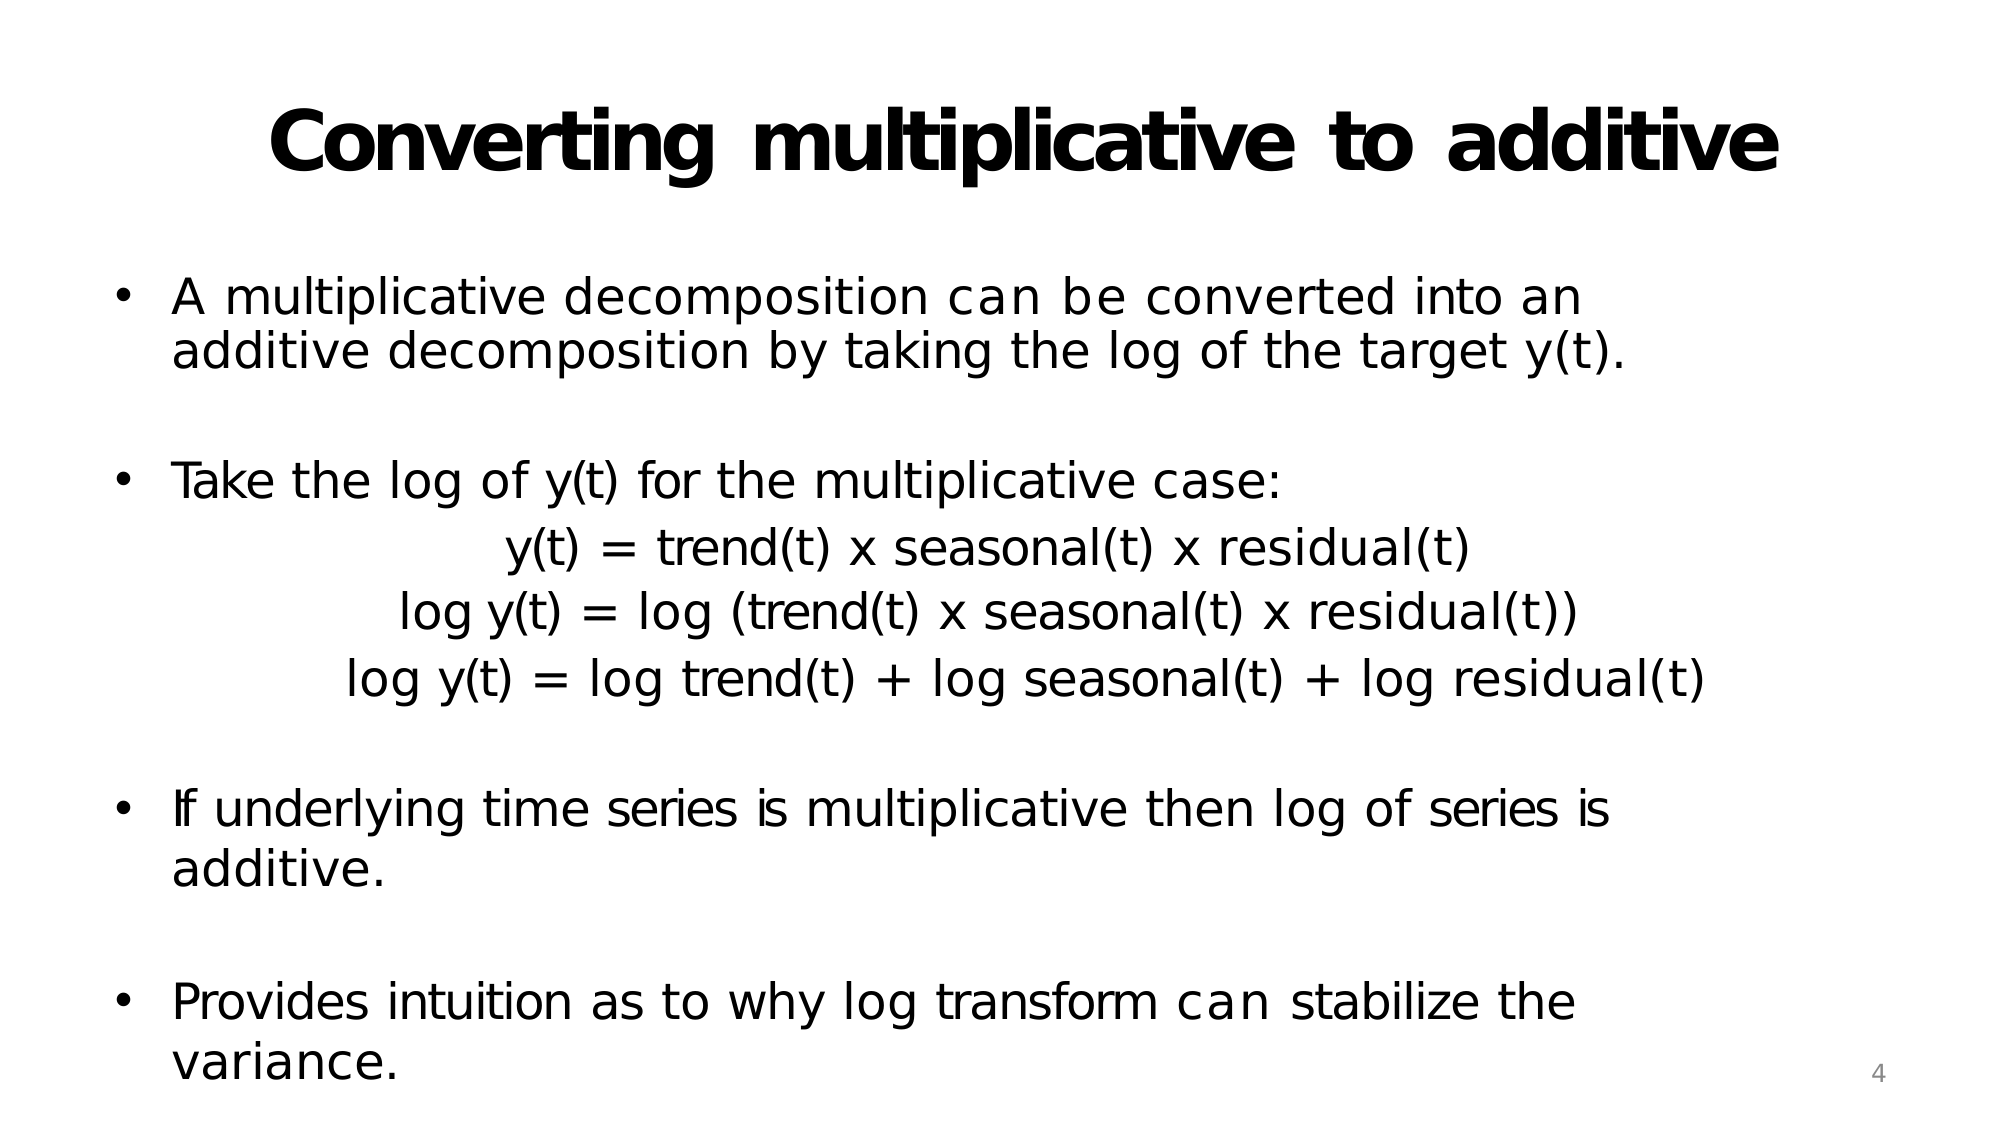

# Converting multiplicative to additive
A multiplicative decomposition can be converted into an additive decomposition by taking the log of the target y(t).

Take the log of y(t) for the multiplicative case:
y(t) = trend(t) x seasonal(t) x residual(t)
log y(t) = log (trend(t) x seasonal(t) x residual(t))
log y(t) = log trend(t) + log seasonal(t) + log residual(t)

If underlying time series is multiplicative then log of series is additive.

Provides intuition as to why log transform can stabilize the variance.
4